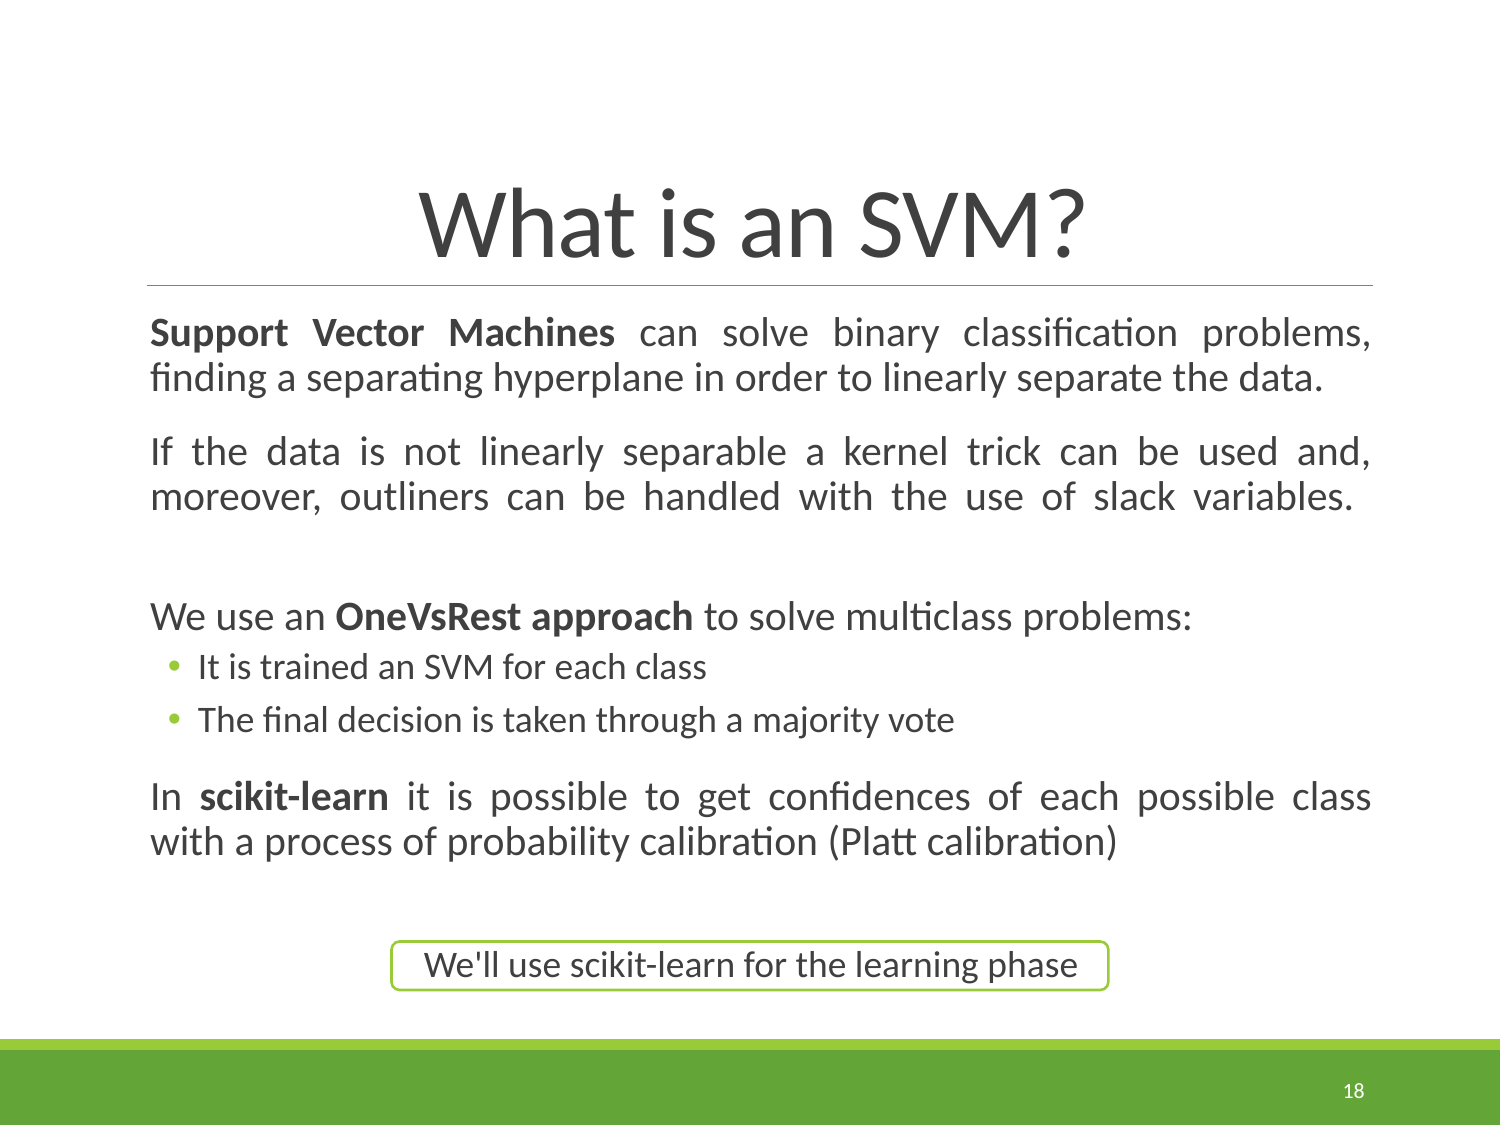

# What is an SVM?
Support Vector Machines can solve binary classification problems, finding a separating hyperplane in order to linearly separate the data.
If the data is not linearly separable a kernel trick can be used and, moreover, outliners can be handled with the use of slack variables.
We use an OneVsRest approach to solve multiclass problems:
It is trained an SVM for each class
The final decision is taken through a majority vote
In scikit-learn it is possible to get confidences of each possible class with a process of probability calibration (Platt calibration)
We'll use scikit-learn for the learning phase
18